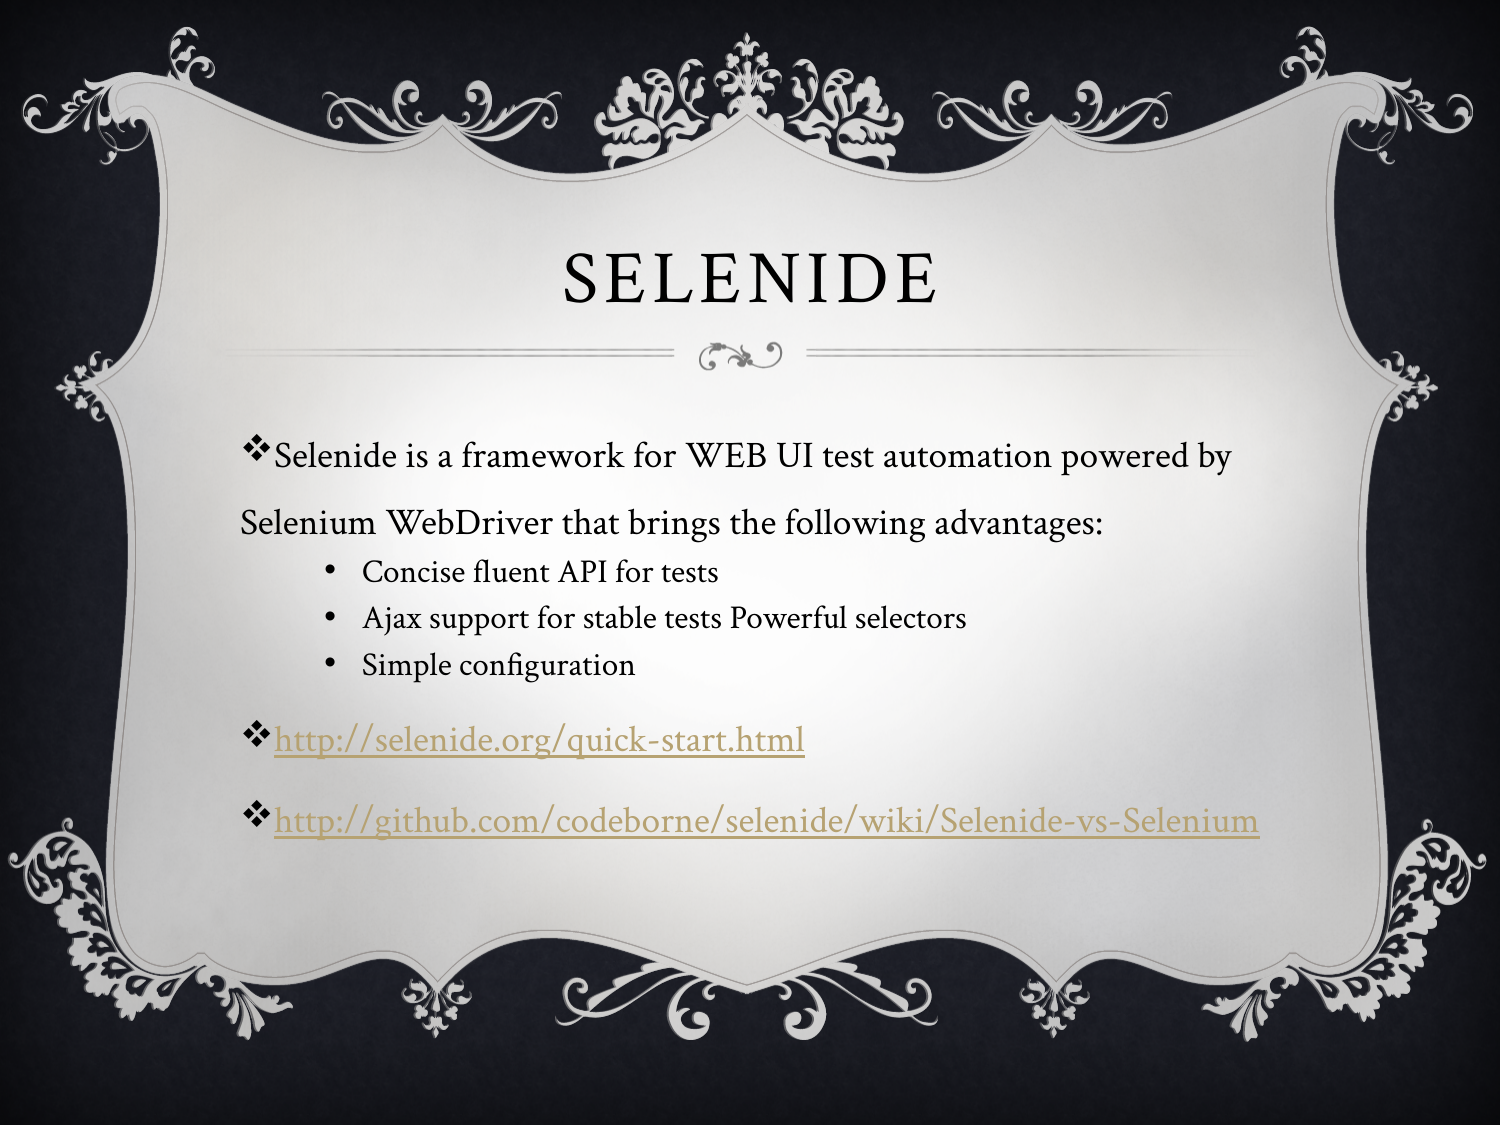

# Selenide
Selenide is a framework for WEB UI test automation powered by Selenium WebDriver that brings the following advantages:
Concise fluent API for tests
Ajax support for stable tests Powerful selectors
Simple configuration
http://selenide.org/quick-start.html
http://github.com/codeborne/selenide/wiki/Selenide-vs-Selenium